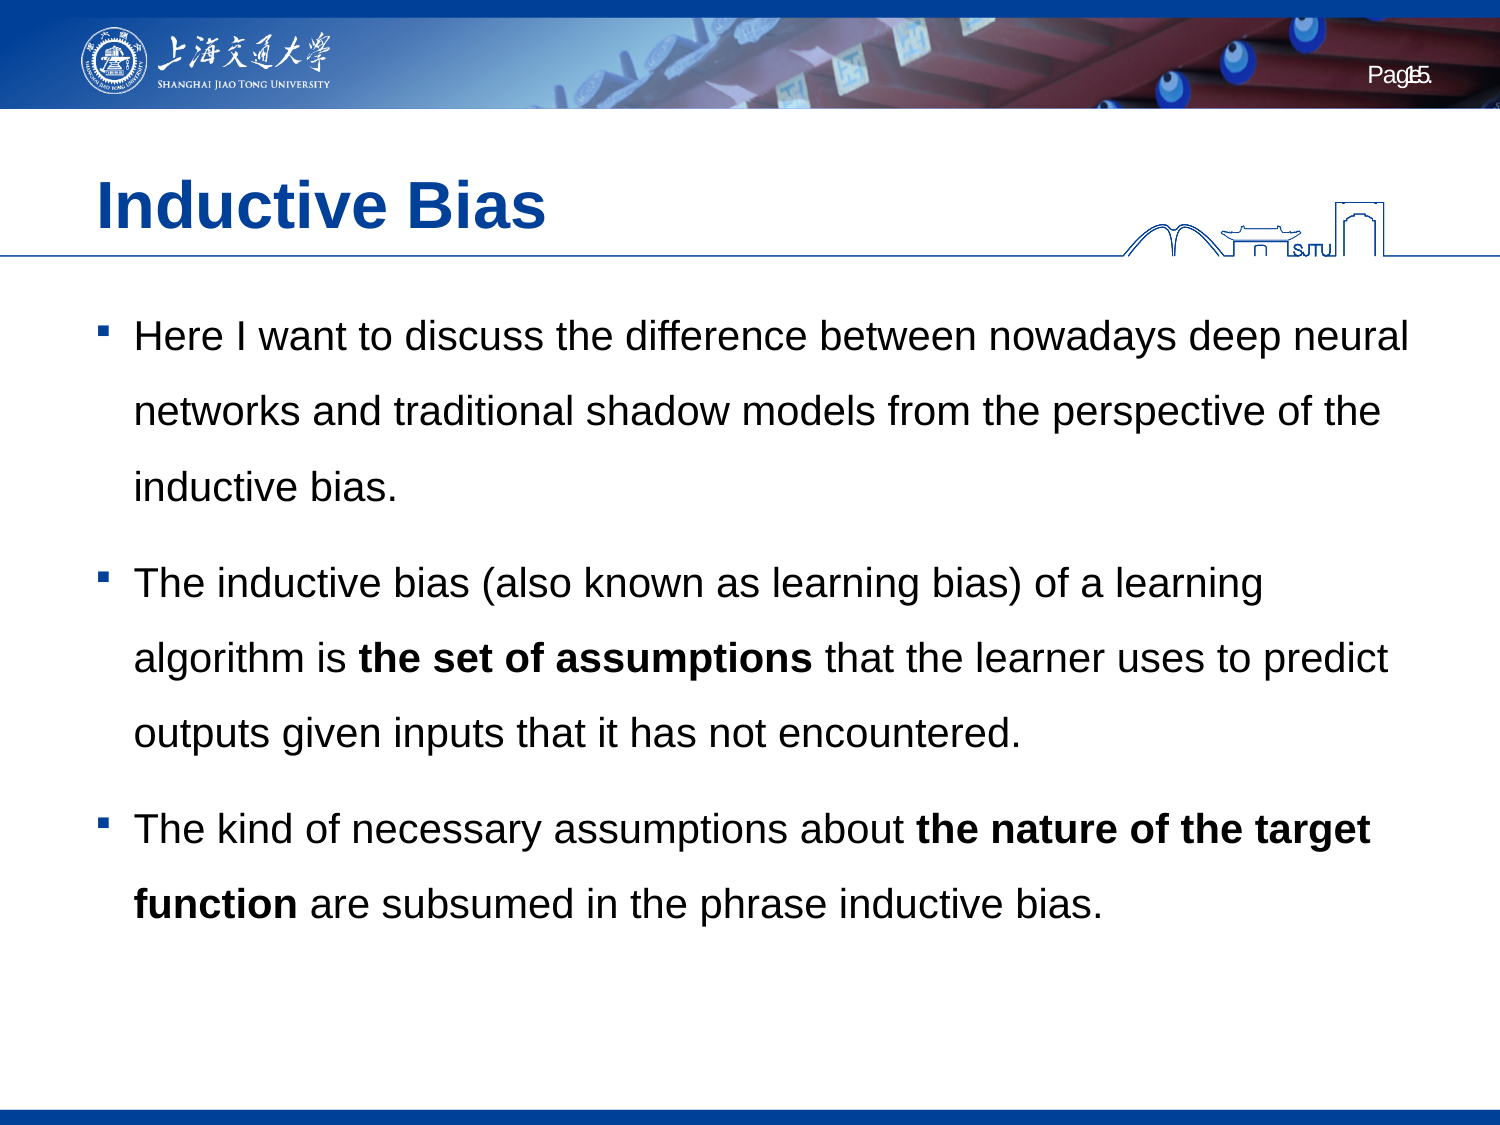

# Inductive Bias
Here I want to discuss the difference between nowadays deep neural networks and traditional shadow models from the perspective of the inductive bias.
The inductive bias (also known as learning bias) of a learning algorithm is the set of assumptions that the learner uses to predict outputs given inputs that it has not encountered.
The kind of necessary assumptions about the nature of the target function are subsumed in the phrase inductive bias.